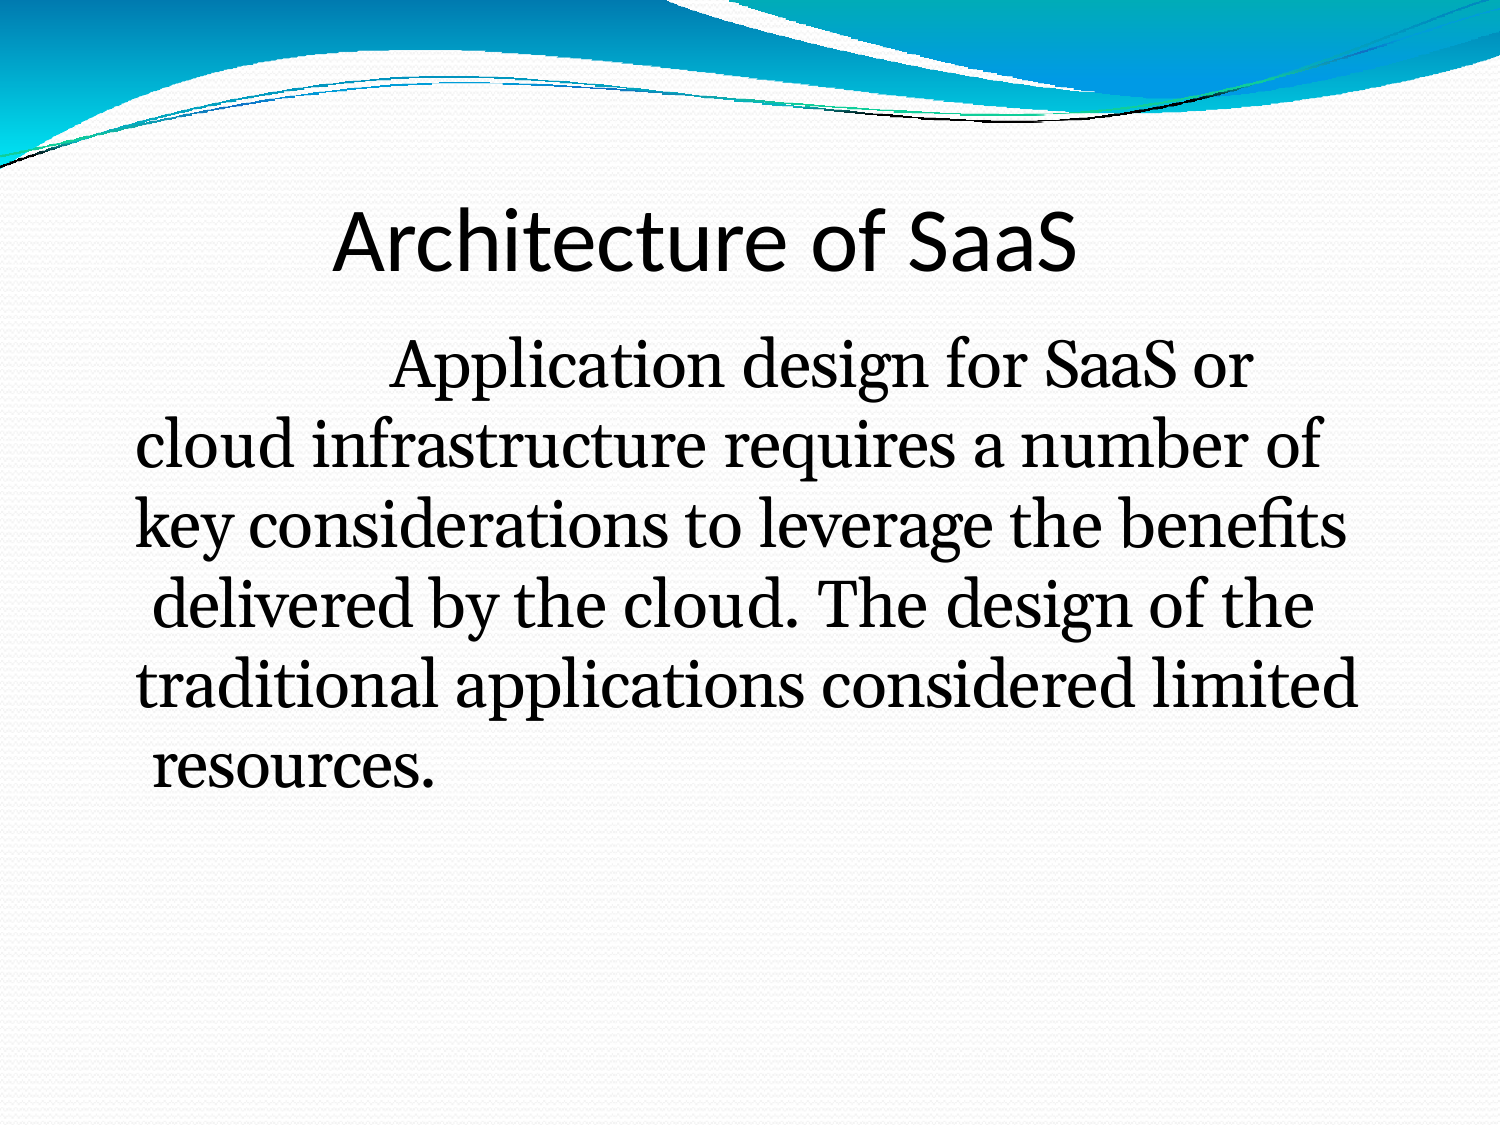

# Architecture of SaaS
Application design for SaaS or  cloud infrastructure requires a number of  key considerations to leverage the benefits  delivered by the cloud. The design of the  traditional applications considered limited  resources.